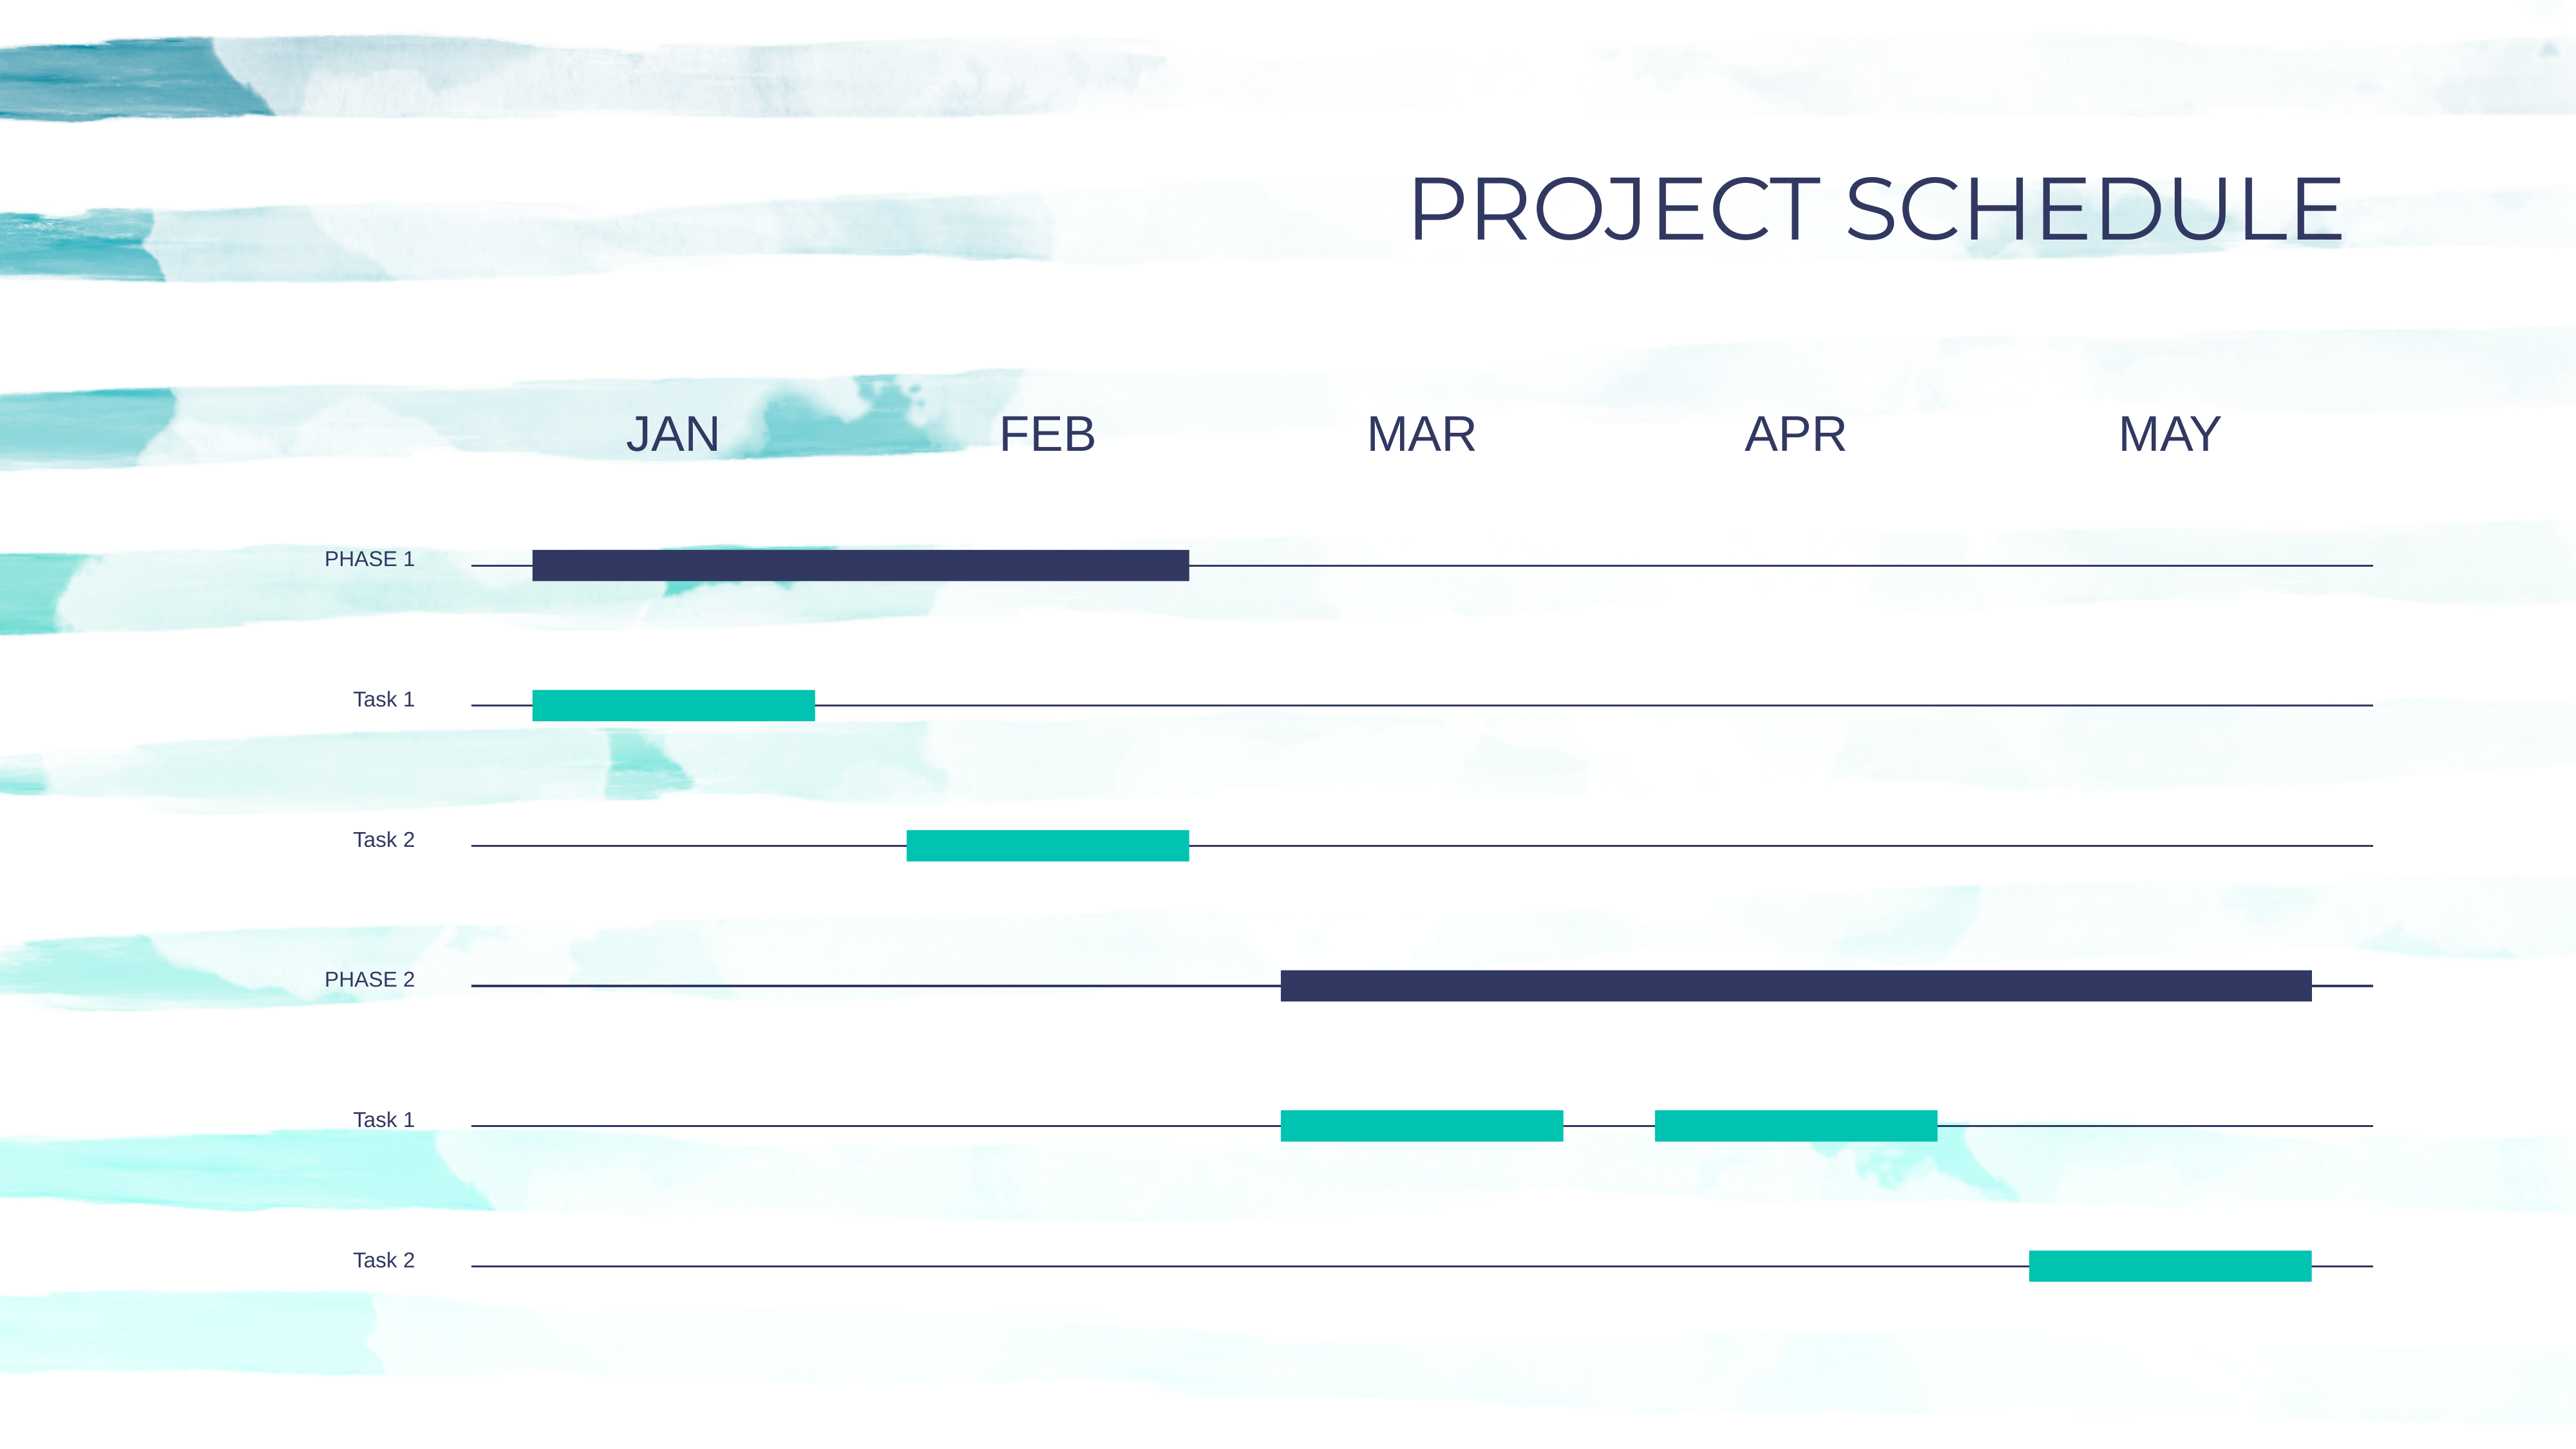

# PROJECT SCHEDULE
JAN
FEB
MAR
APR
MAY
PHASE 1

Task 1
Task 2
PHASE 2
Task 1
Task 2